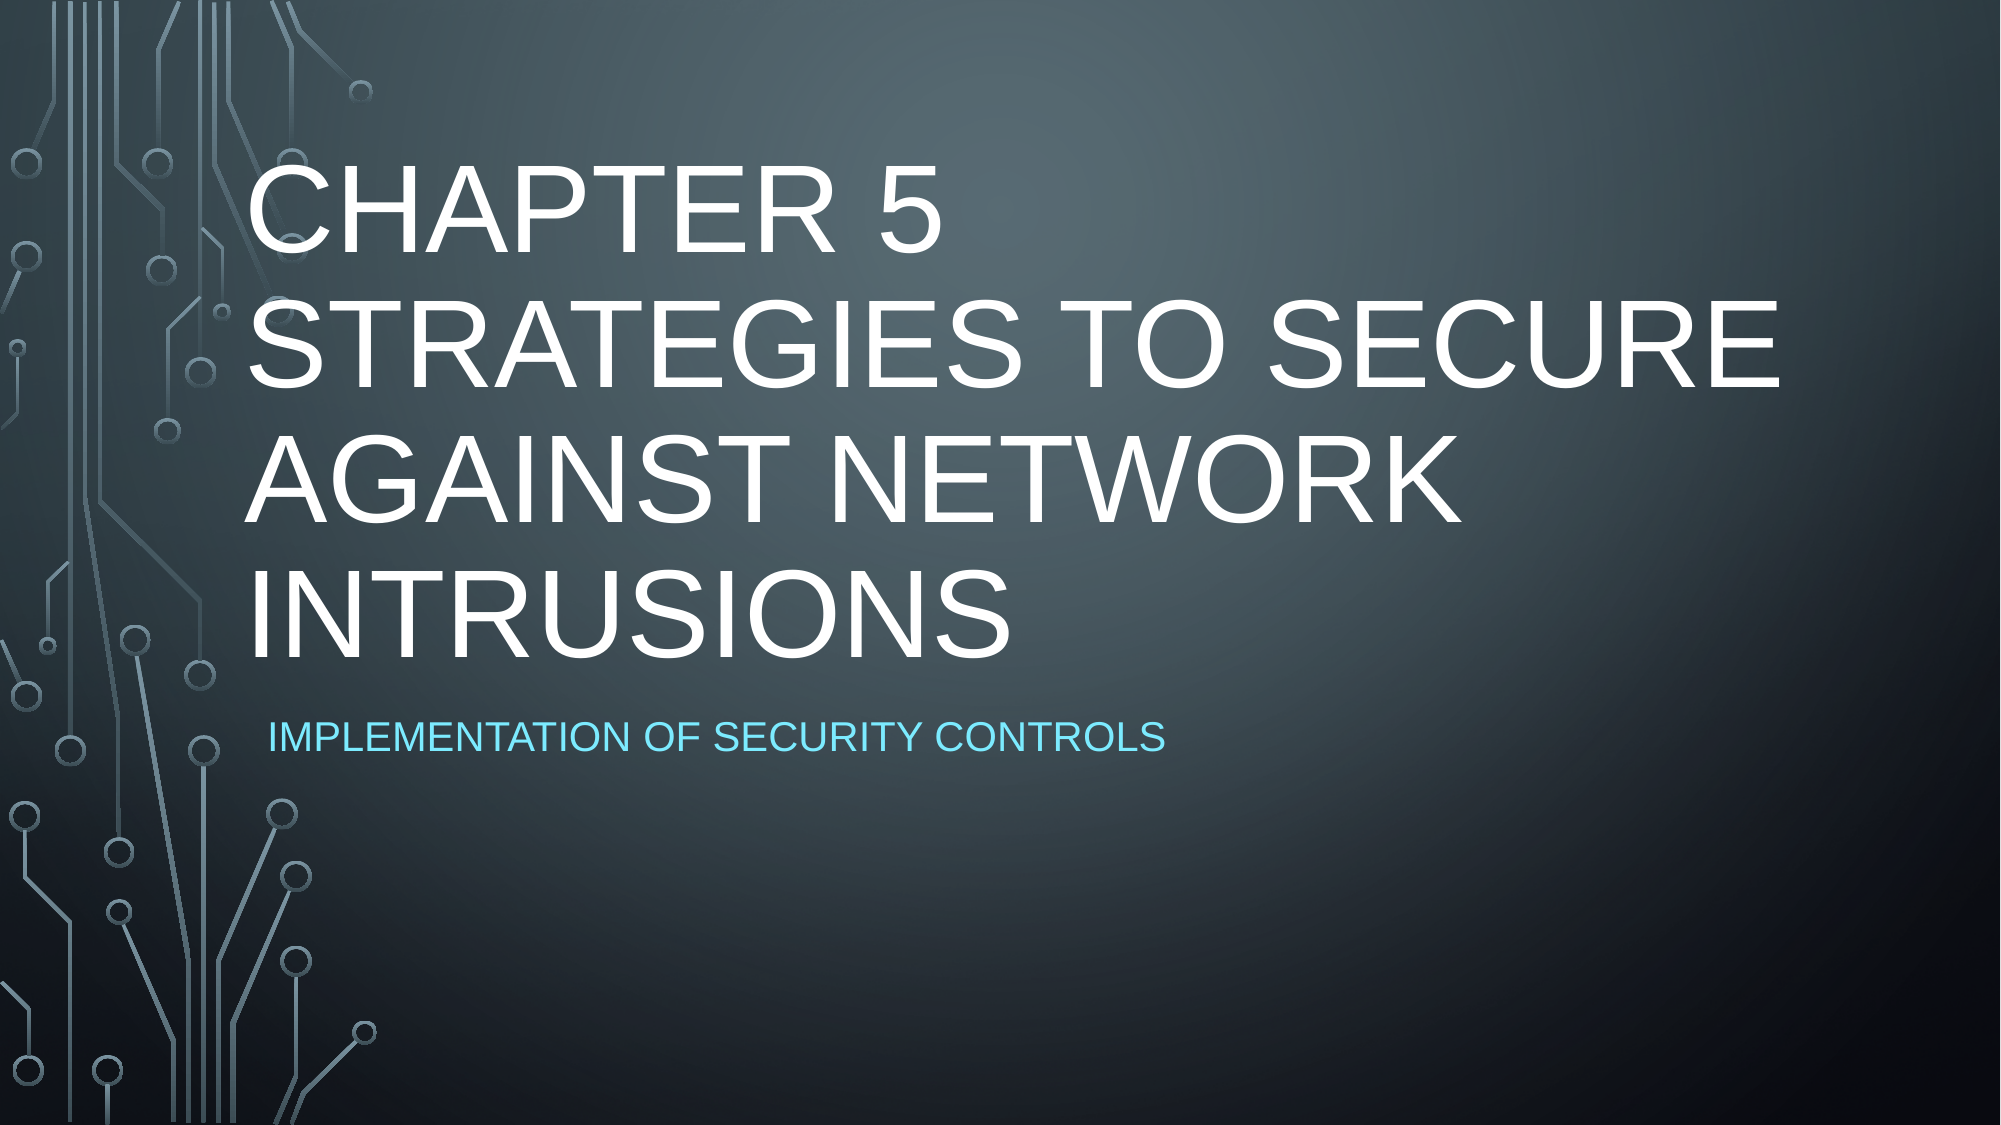

# Chapter 5 Strategies to secure against network intrusions
Implementation of security controls